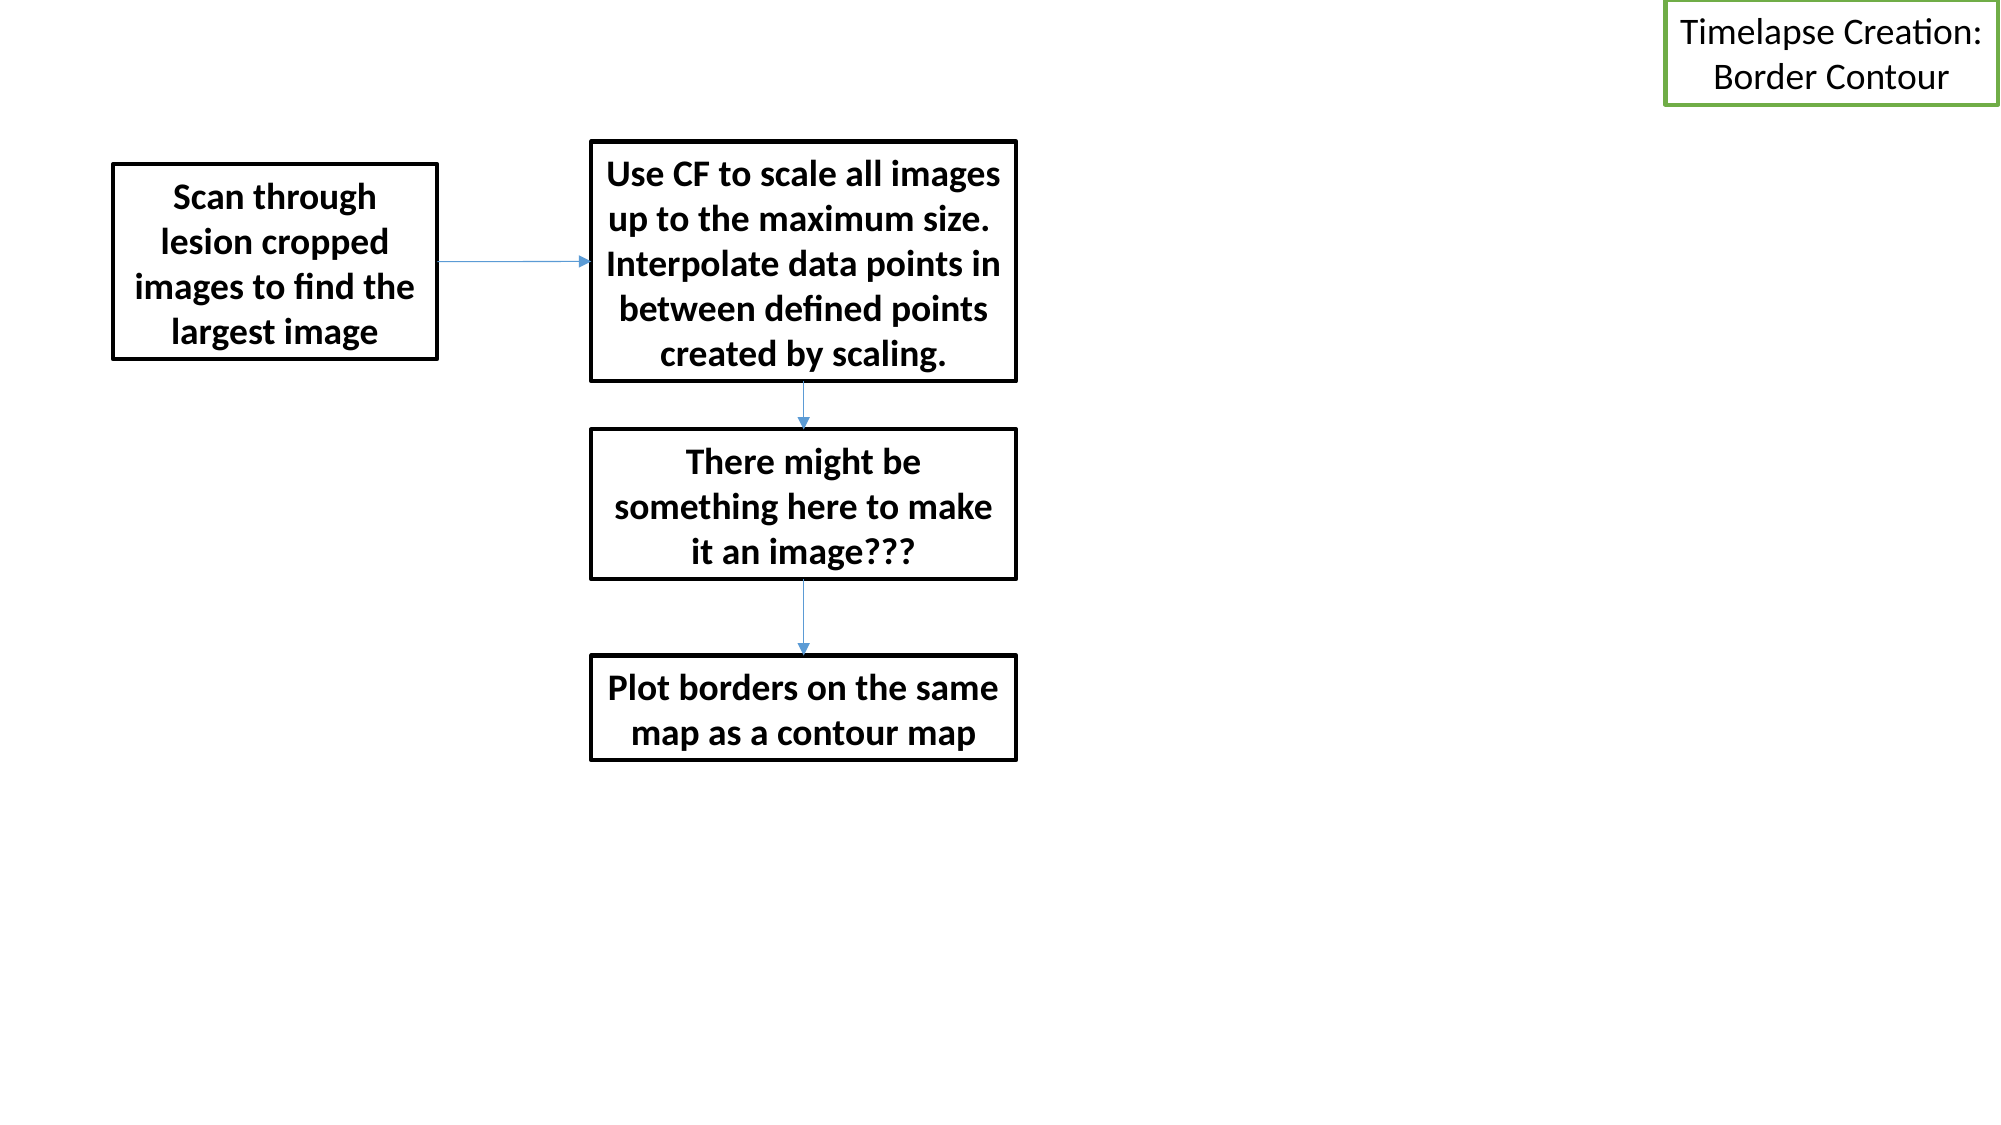

Timelapse Creation:
Border Contour
Use CF to scale all images up to the maximum size.
Interpolate data points in between defined points created by scaling.
Scan through lesion cropped images to find the largest image
There might be something here to make it an image???
Plot borders on the same map as a contour map